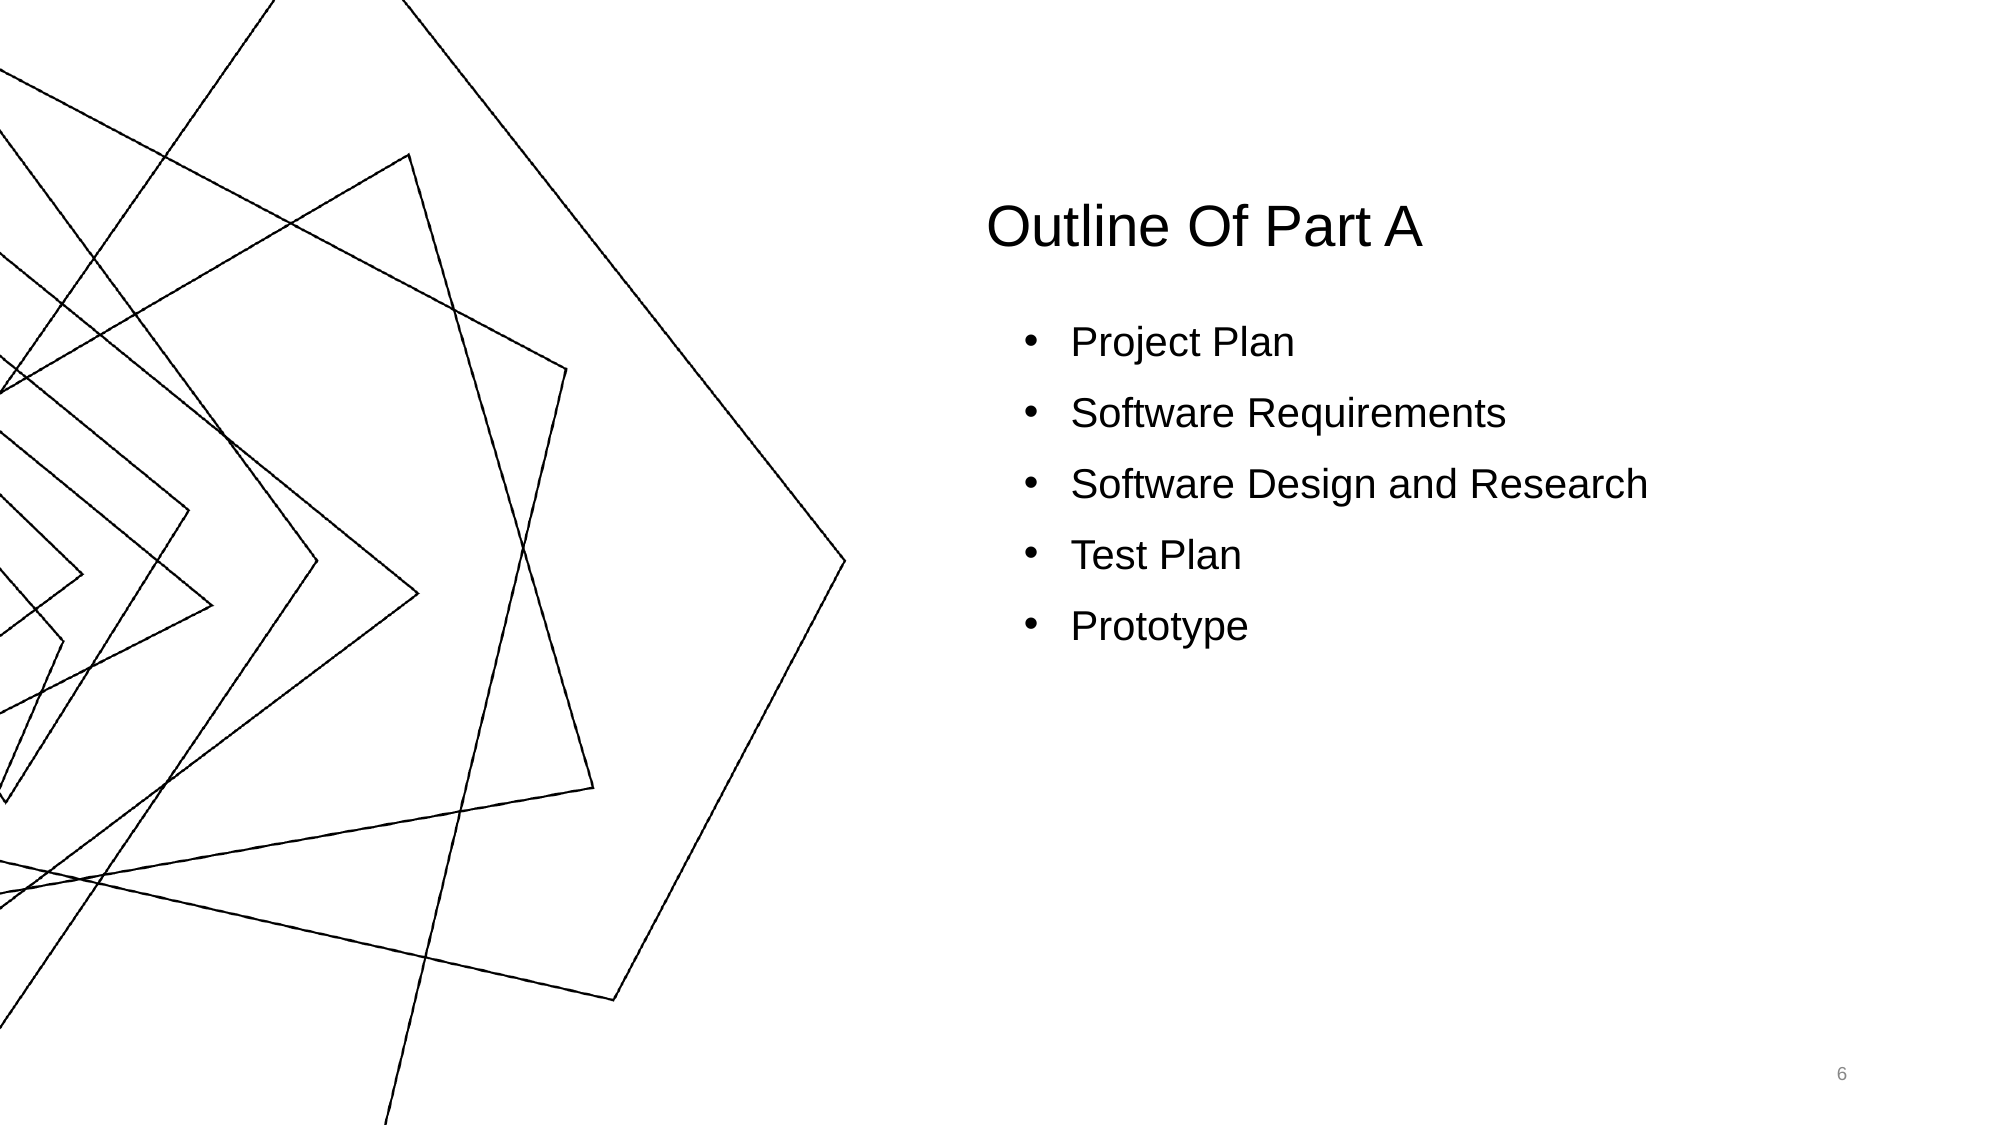

# Outline Of Part A
Project Plan
Software Requirements
Software Design and Research
Test Plan
Prototype

6